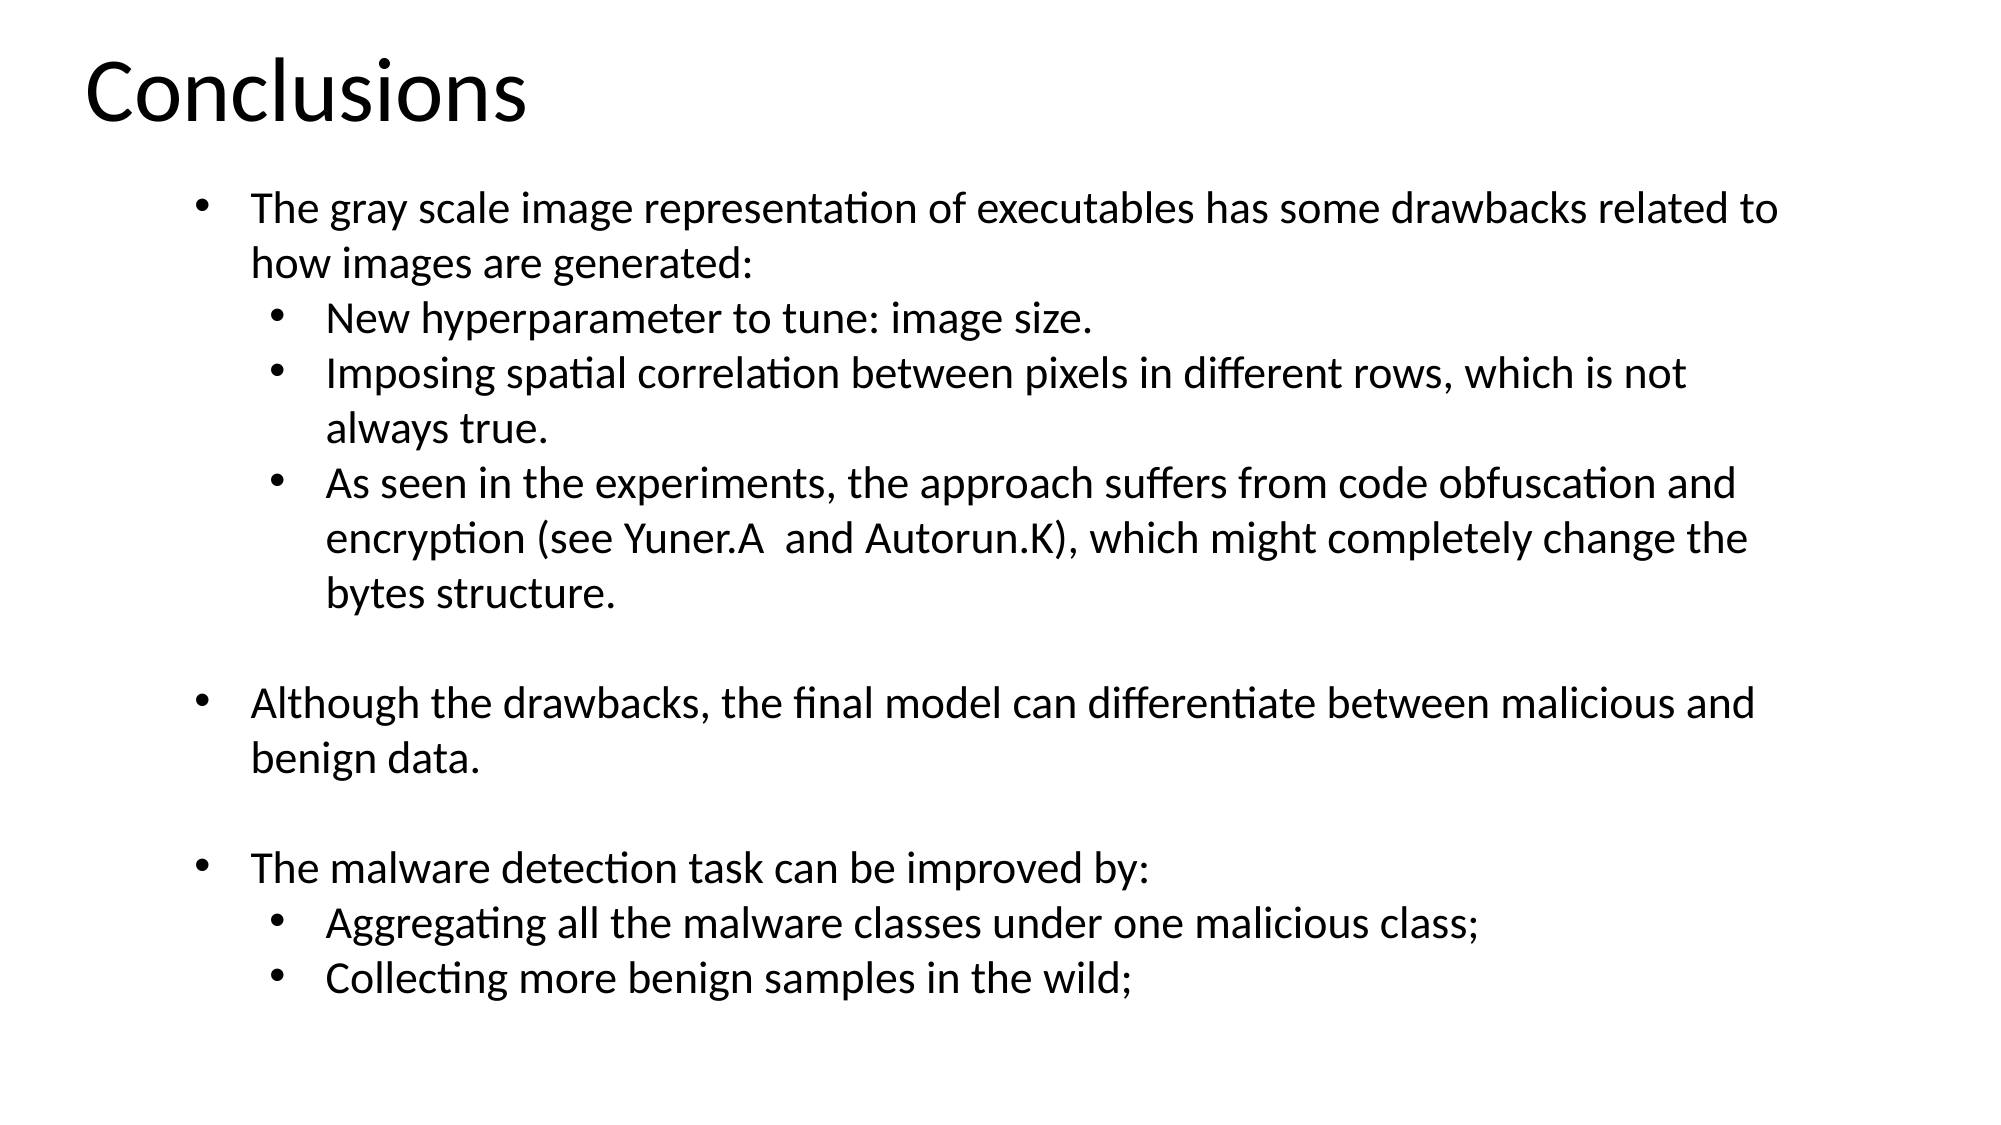

# Conclusions

The gray scale image representation of executables has some drawbacks related to how images are generated:
New hyperparameter to tune: image size.
Imposing spatial correlation between pixels in different rows, which is not always true.
As seen in the experiments, the approach suffers from code obfuscation and encryption (see Yuner.A  and Autorun.K), which might completely change the bytes structure.

Although the drawbacks, the final model can differentiate between malicious and benign data.

The malware detection task can be improved by:
Aggregating all the malware classes under one malicious class;
Collecting more benign samples in the wild;